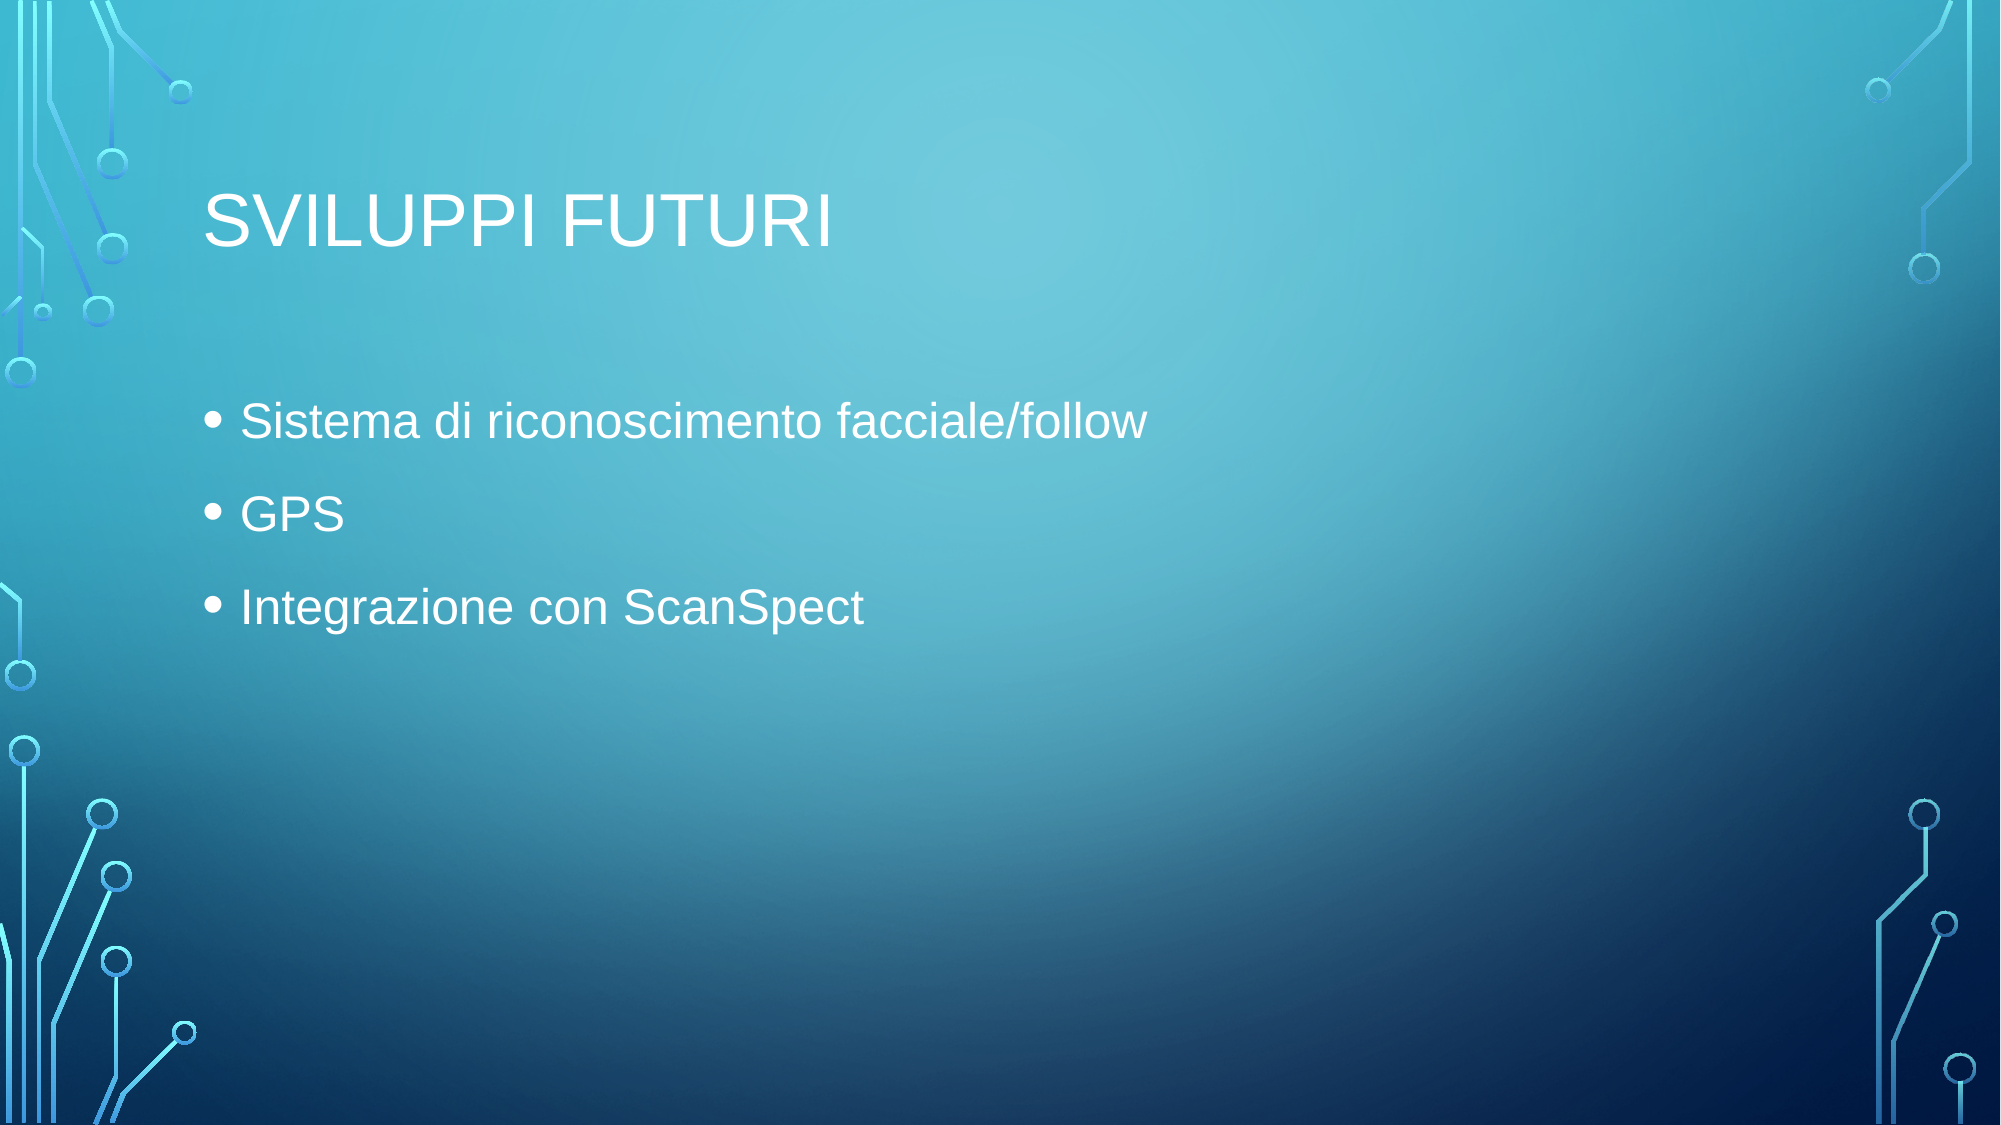

# Sviluppi futuri
Sistema di riconoscimento facciale/follow
GPS
Integrazione con ScanSpect